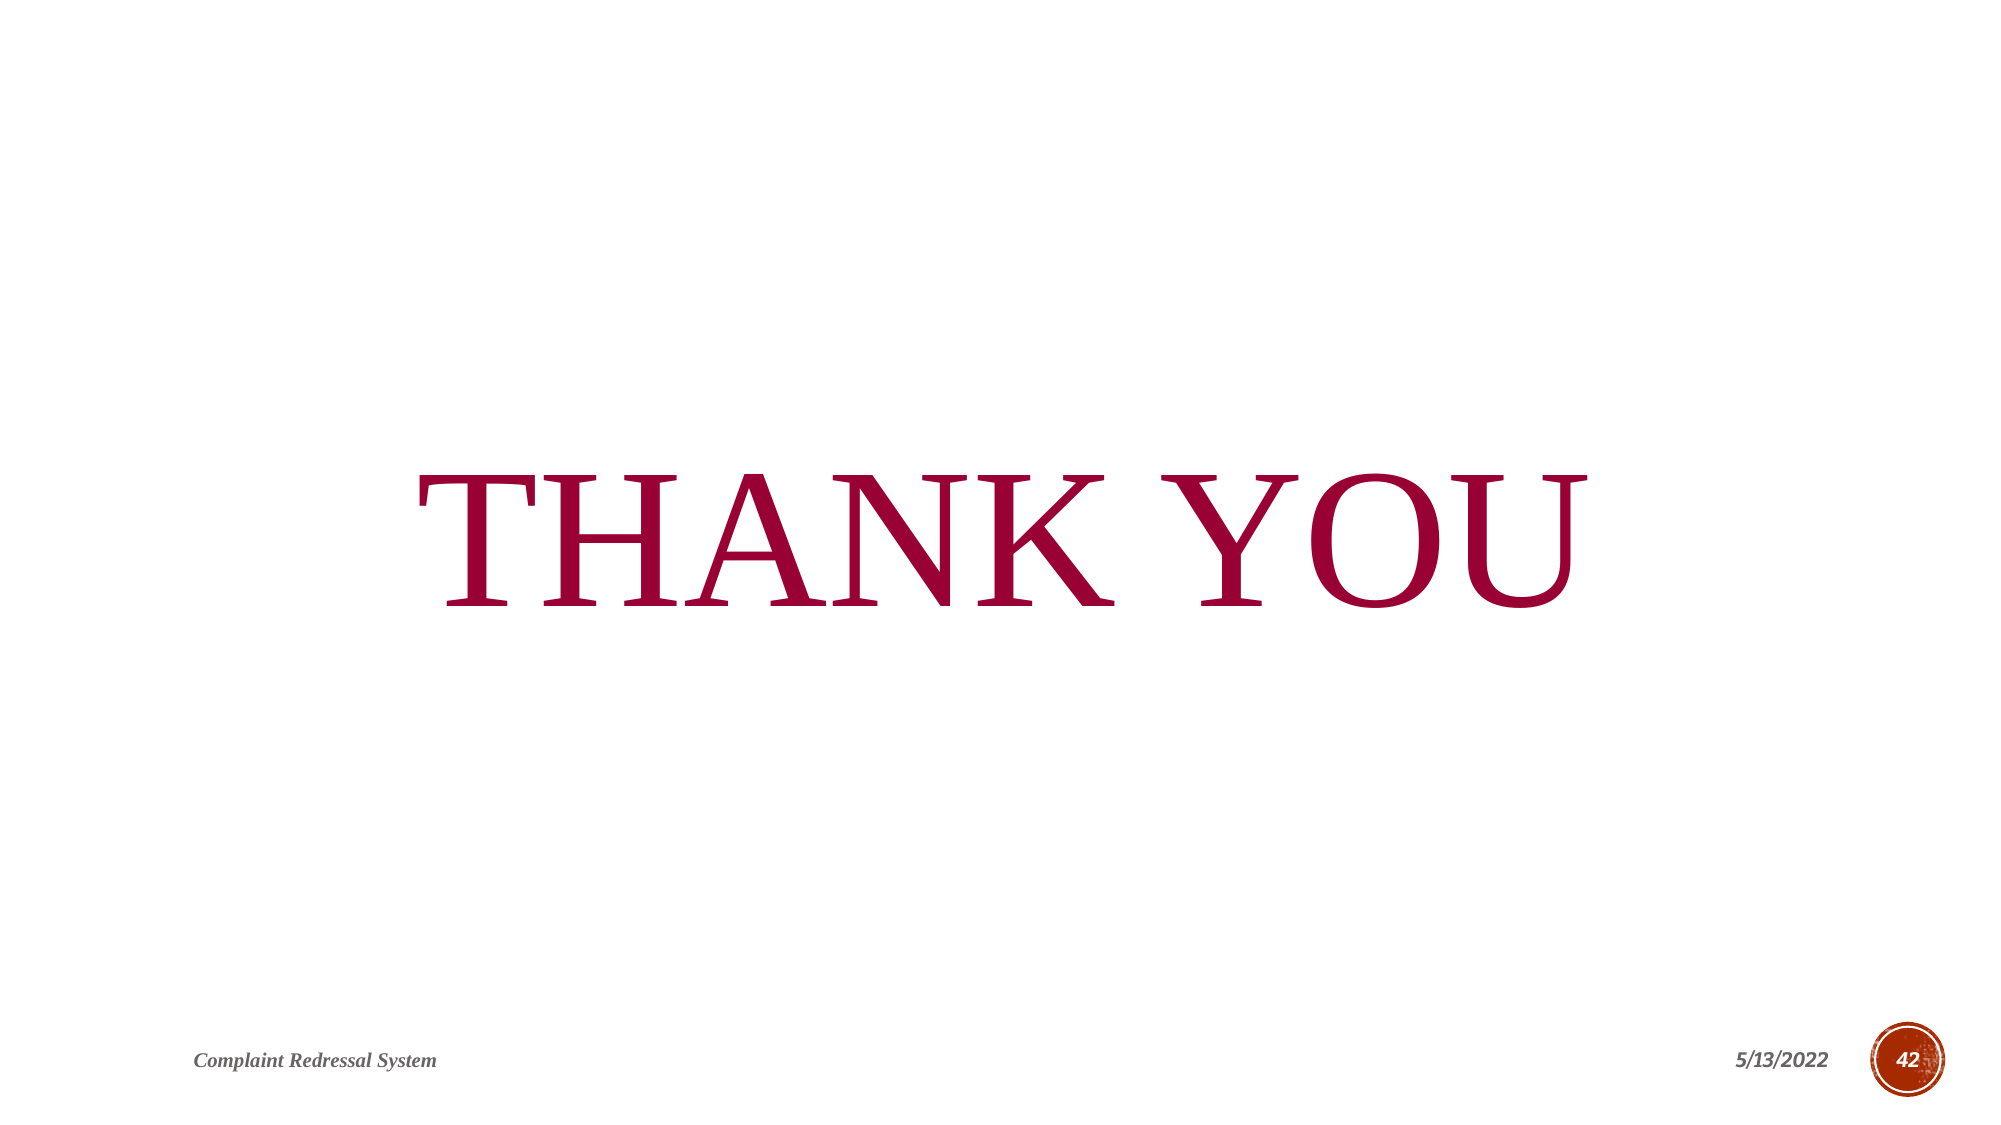

# Thank you
Complaint Redressal System
5/13/2022
42